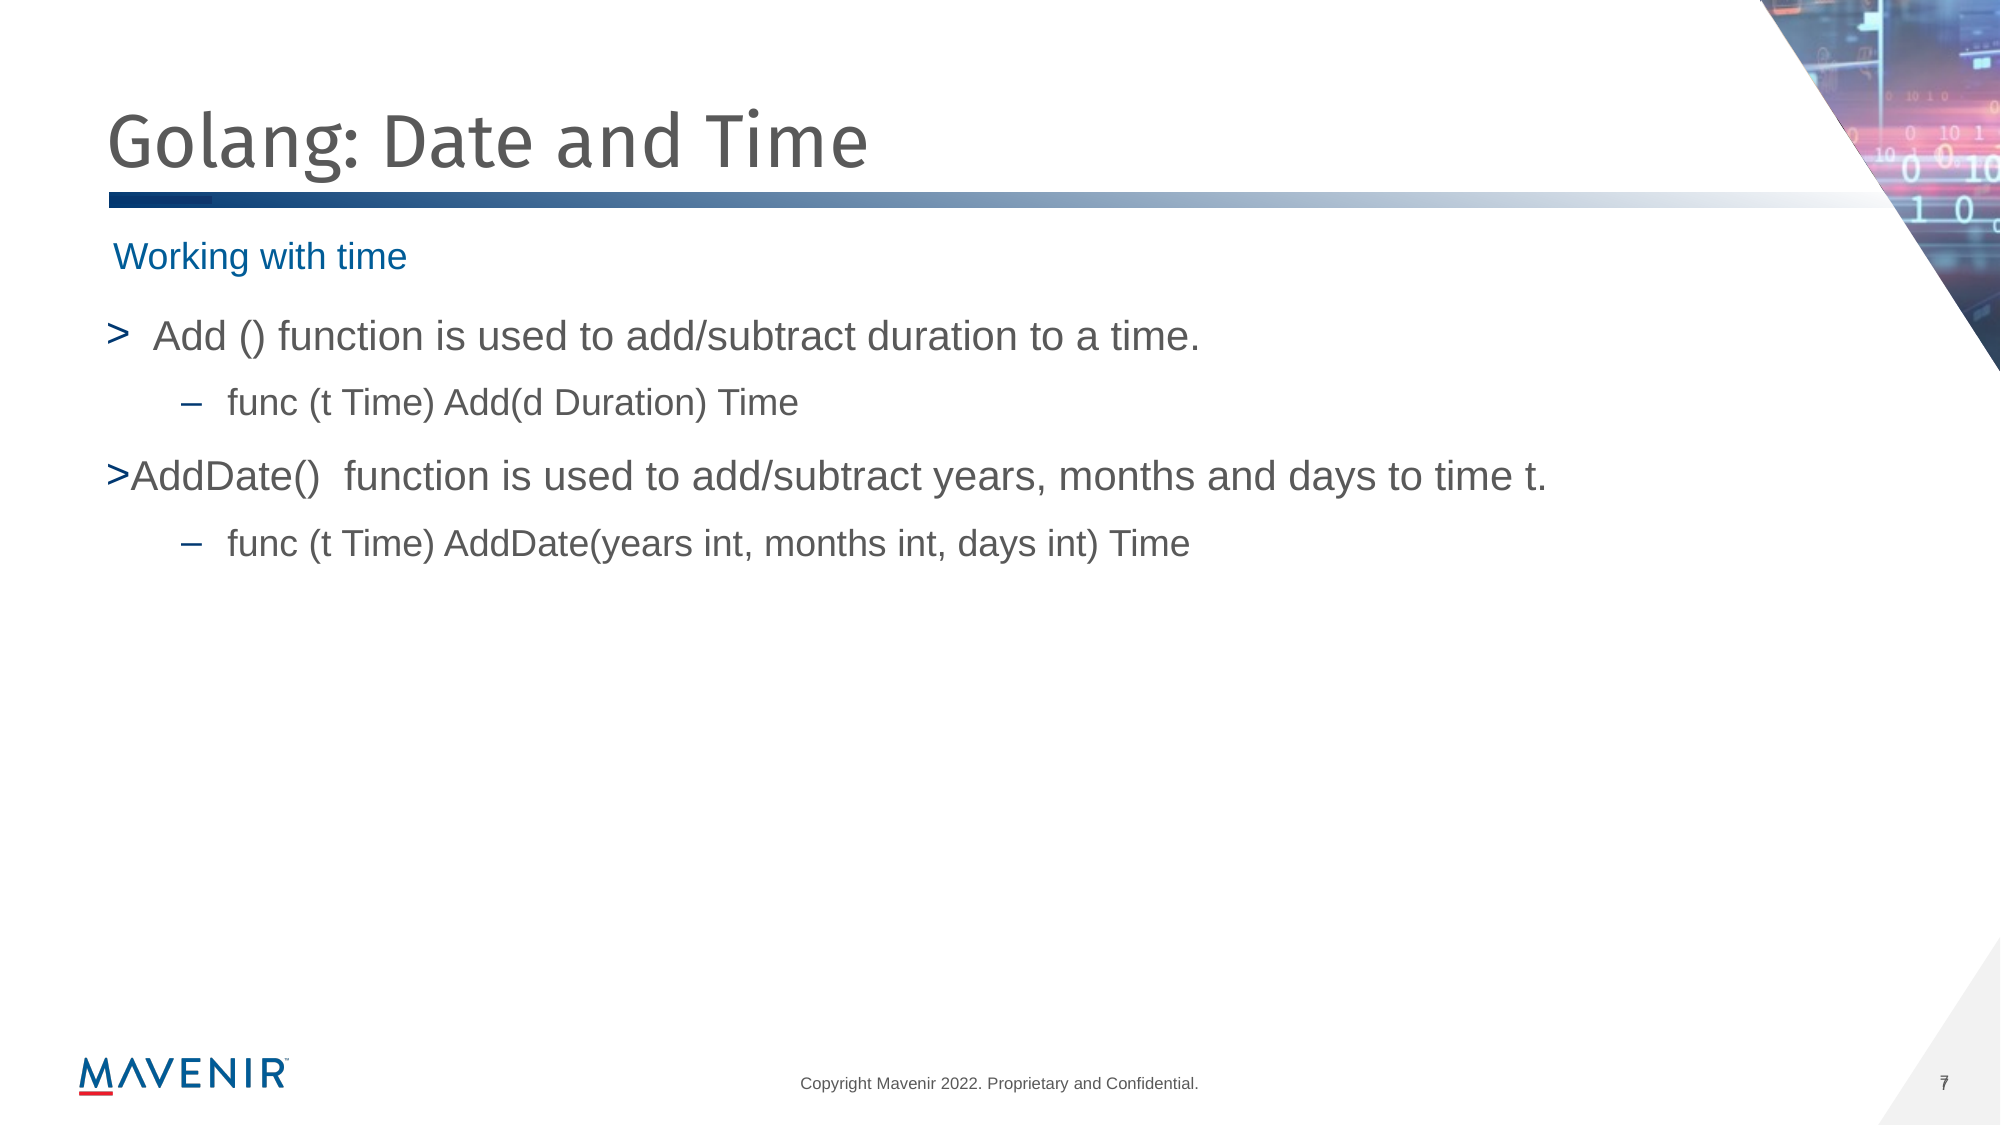

# Golang: Date and Time

Working with time

Add () function is used to add/subtract duration to a time.
func (t Time) Add(d Duration) Time
AddDate()  function is used to add/subtract years, months and days to time t.
func (t Time) AddDate(years int, months int, days int) Time

7